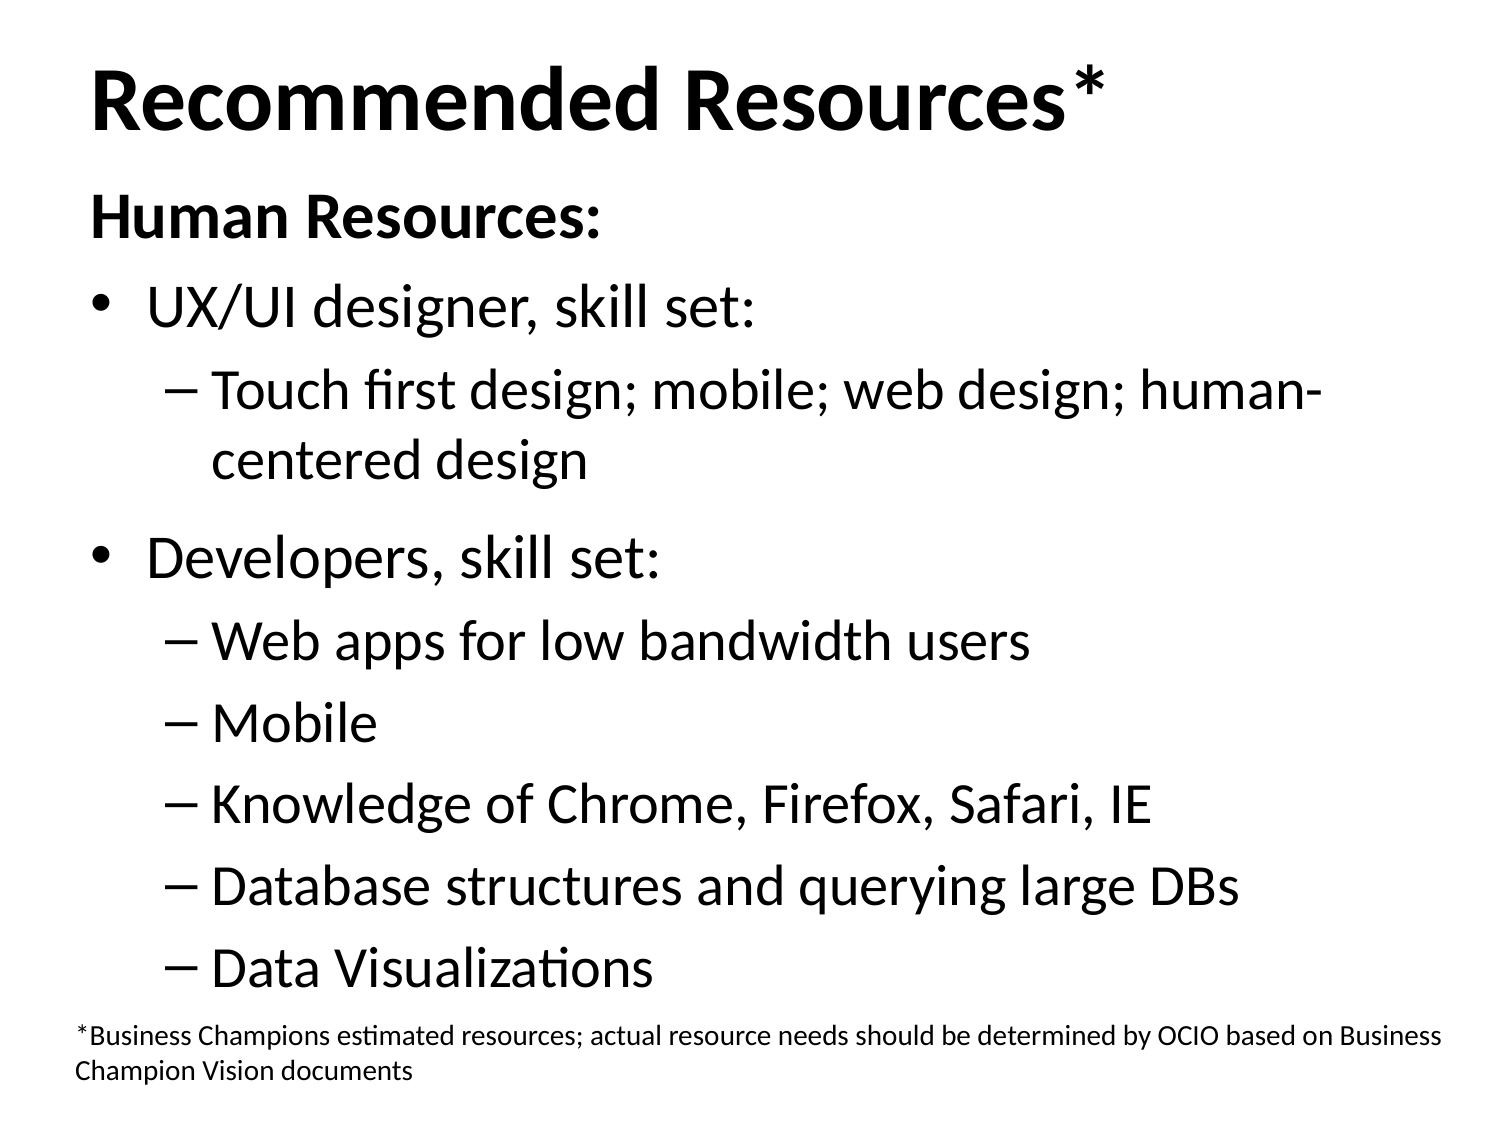

Recommended Resources*
Human Resources:
UX/UI designer, skill set:
Touch first design; mobile; web design; human-centered design
Developers, skill set:
Web apps for low bandwidth users
Mobile
Knowledge of Chrome, Firefox, Safari, IE
Database structures and querying large DBs
Data Visualizations
*Business Champions estimated resources; actual resource needs should be determined by OCIO based on Business Champion Vision documents